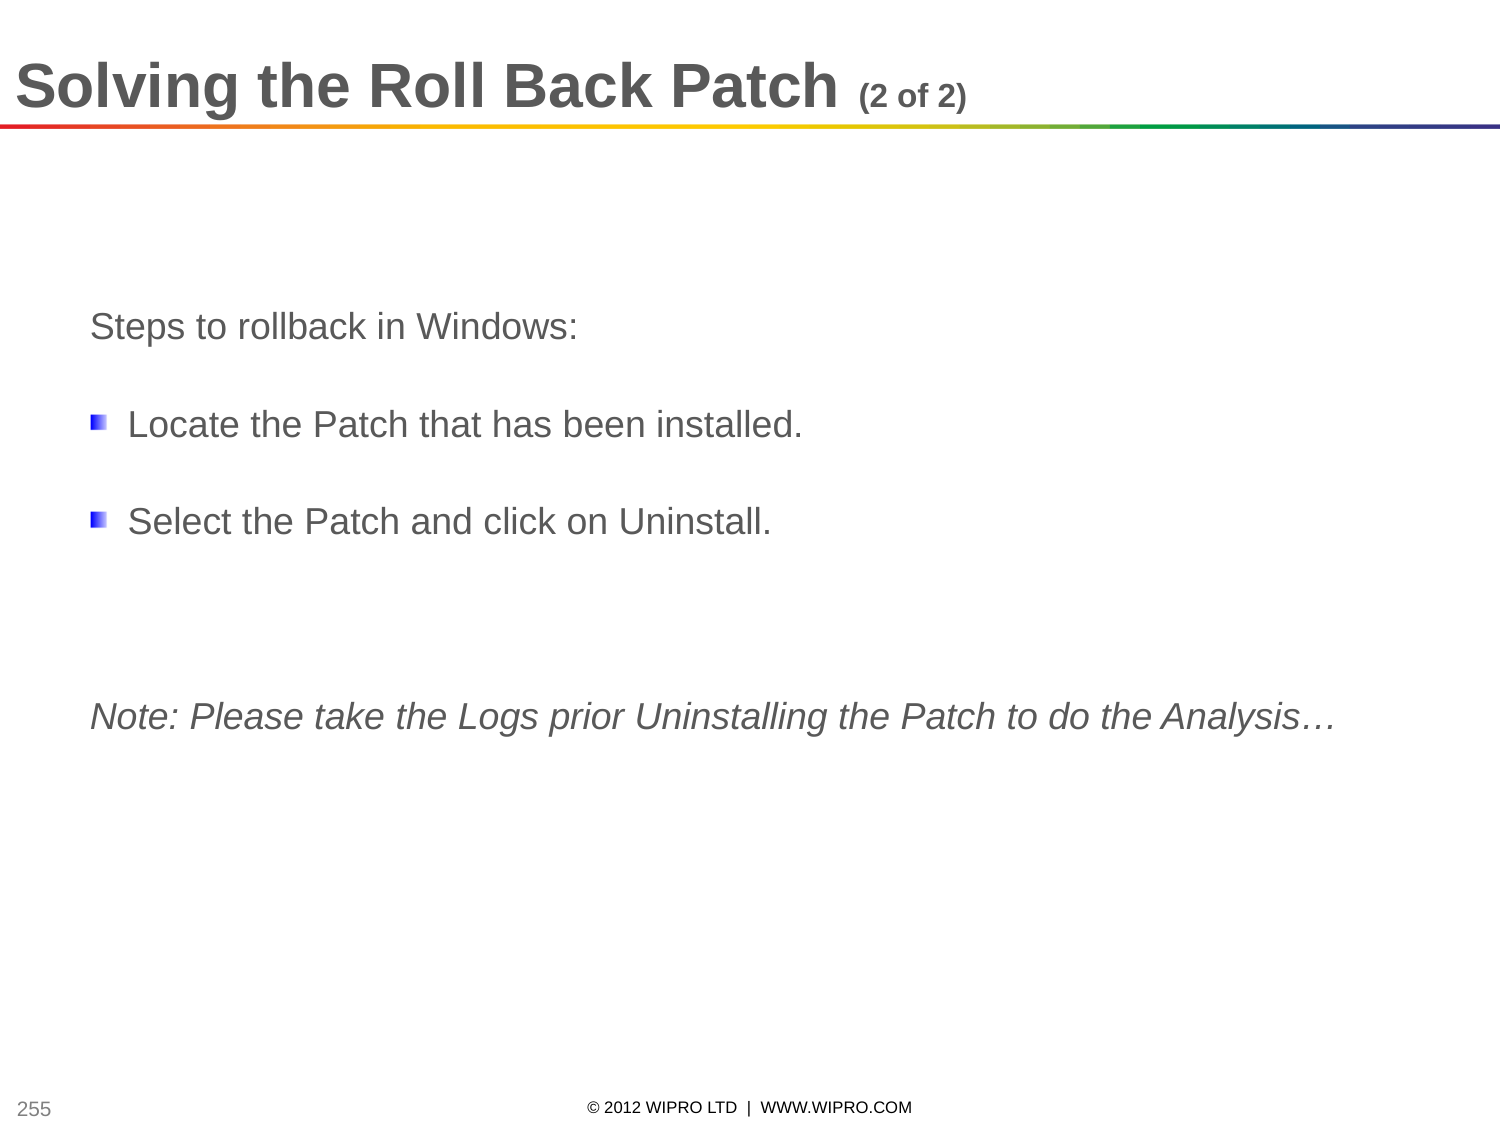

Solving the Roll Back Patch (2 of 2)
Steps to rollback in Windows:
Locate the Patch that has been installed.
Select the Patch and click on Uninstall.

Note: Please take the Logs prior Uninstalling the Patch to do the Analysis…